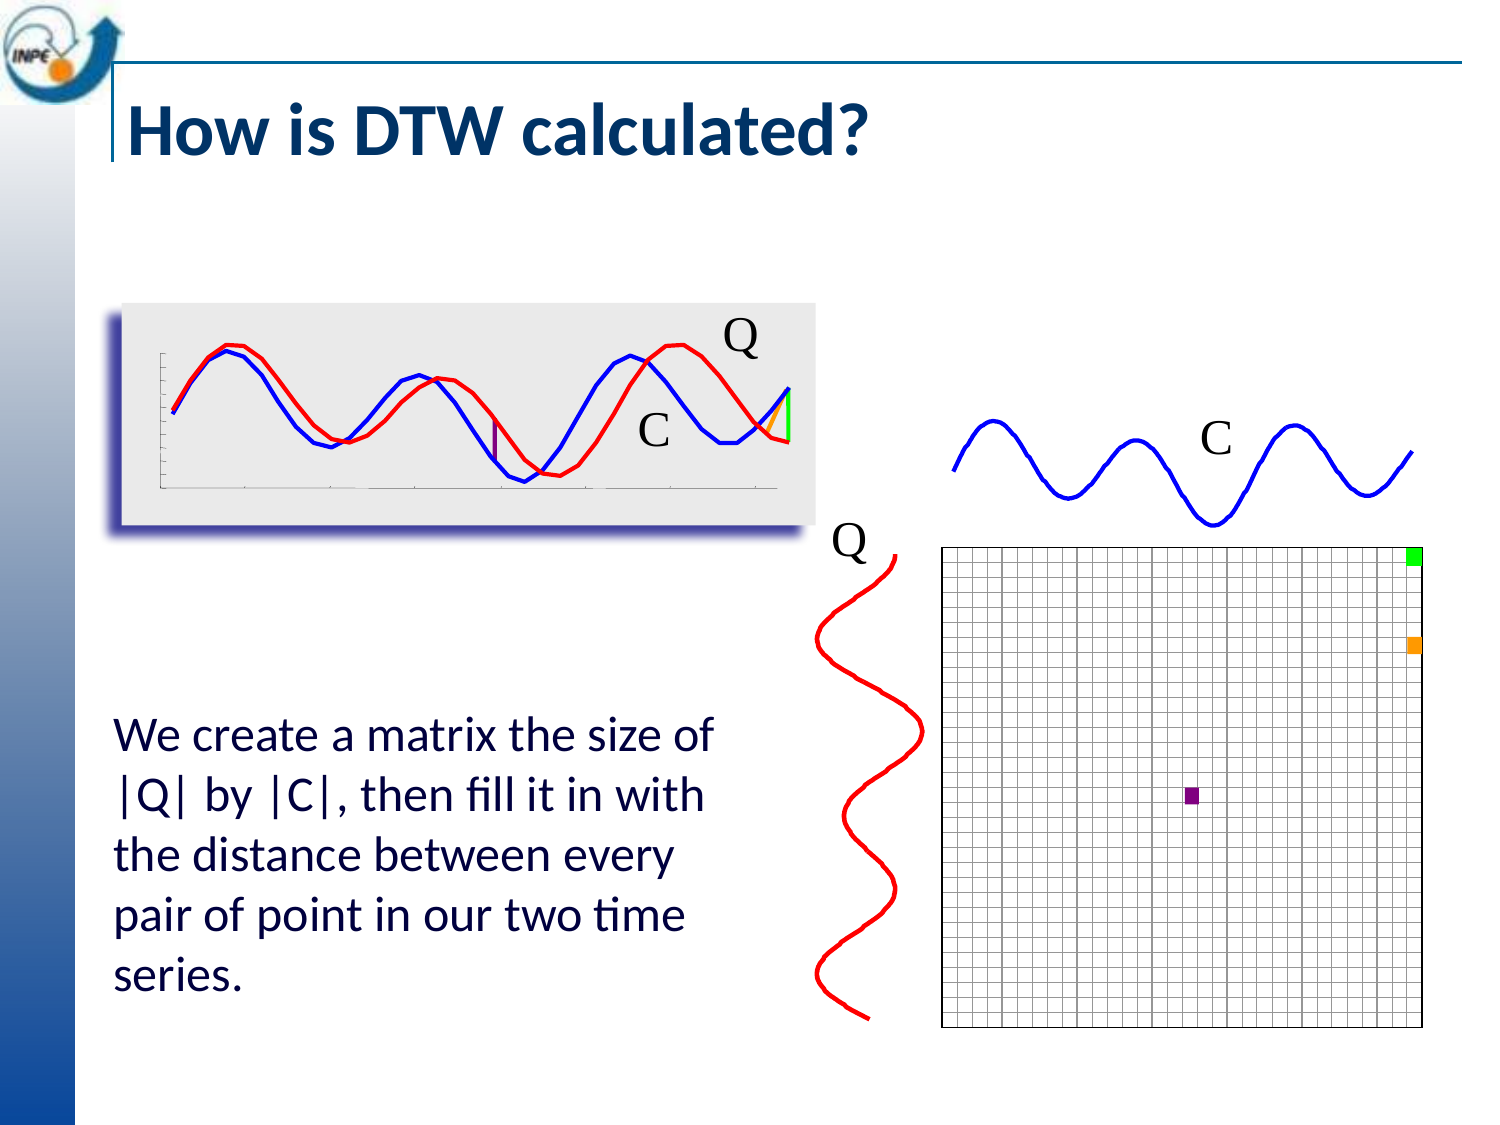

# How is DTW calculated?
Q

C

C

Q

We create a matrix the size of
|Q| by |C|, then fill it in with the distance between every pair of point in our two time series.